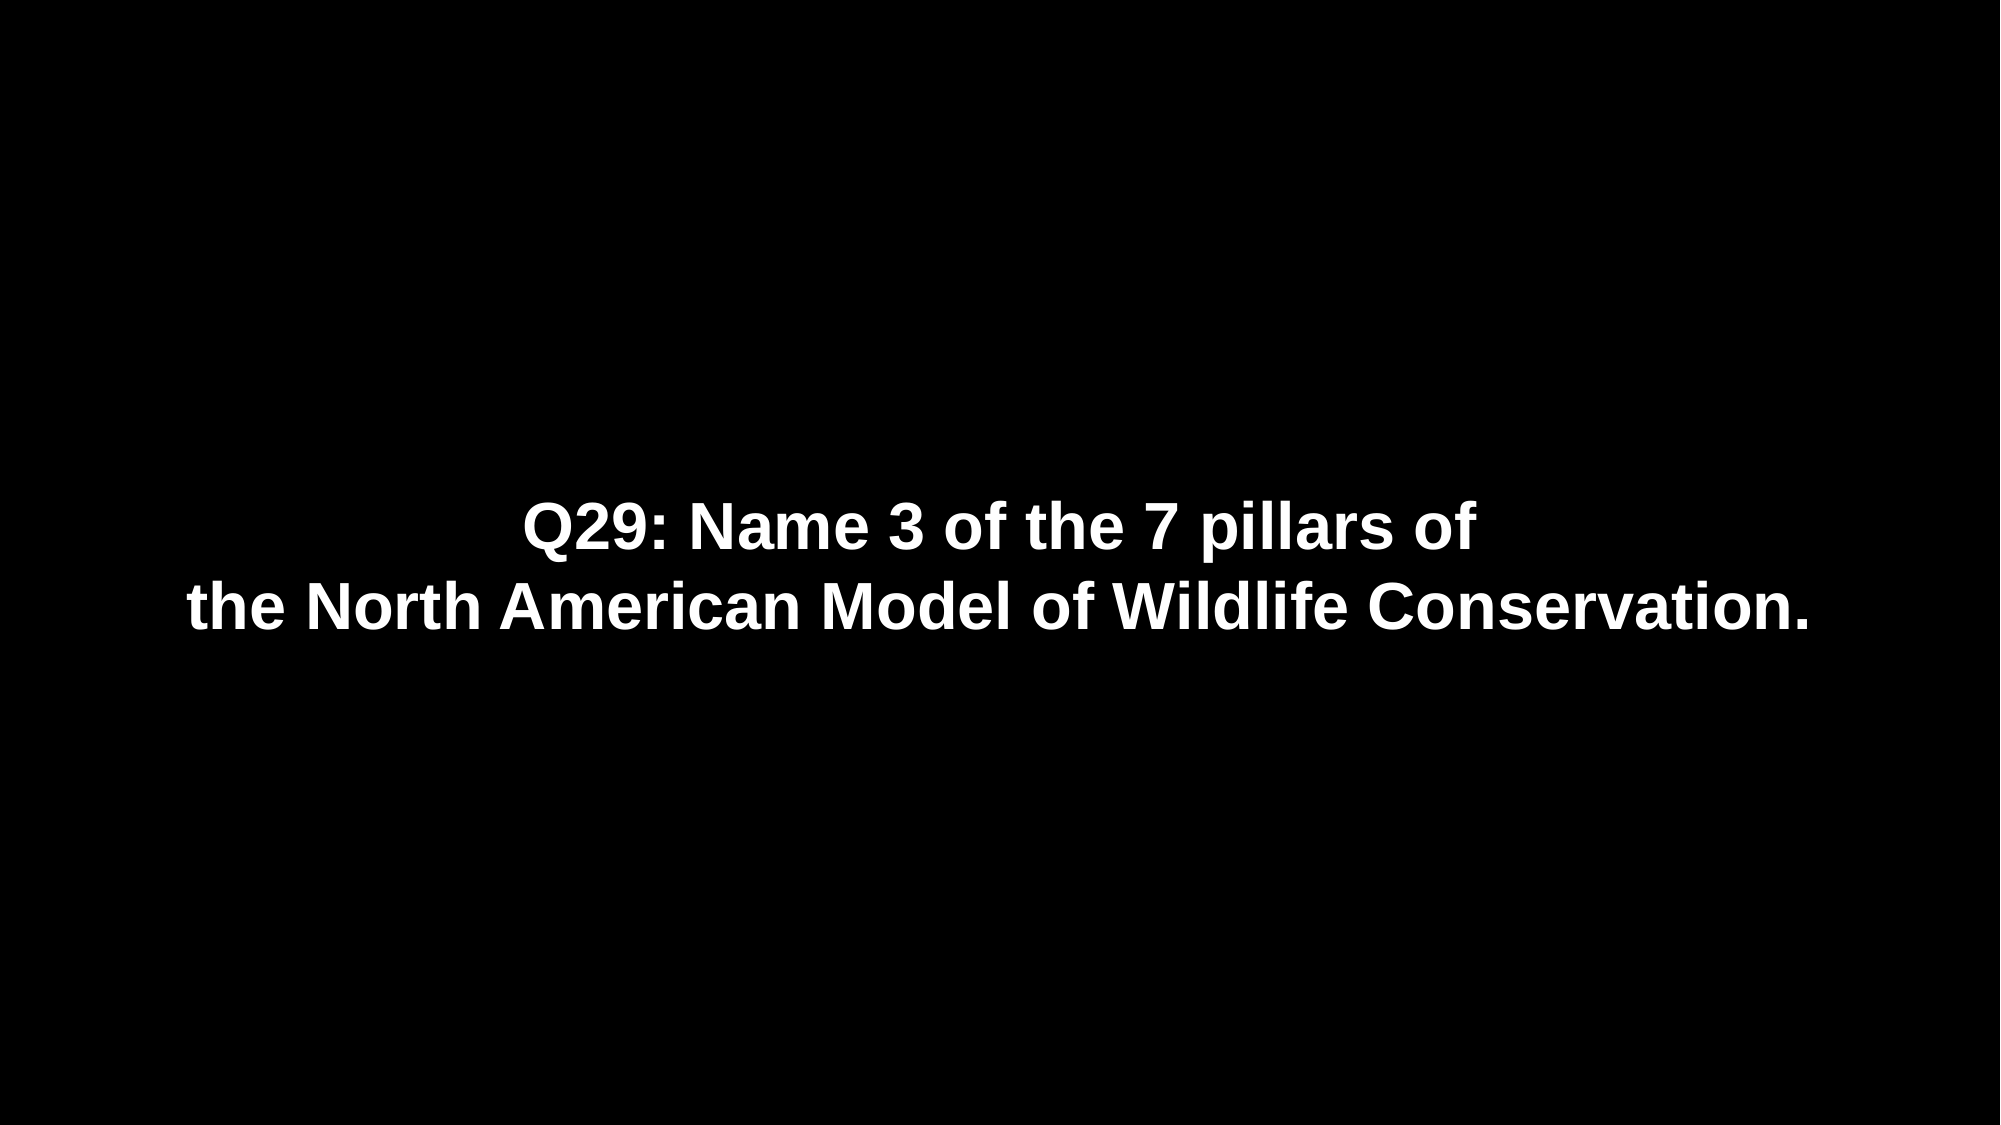

Q29: Name 3 of the 7 pillars of
the North American Model of Wildlife Conservation.